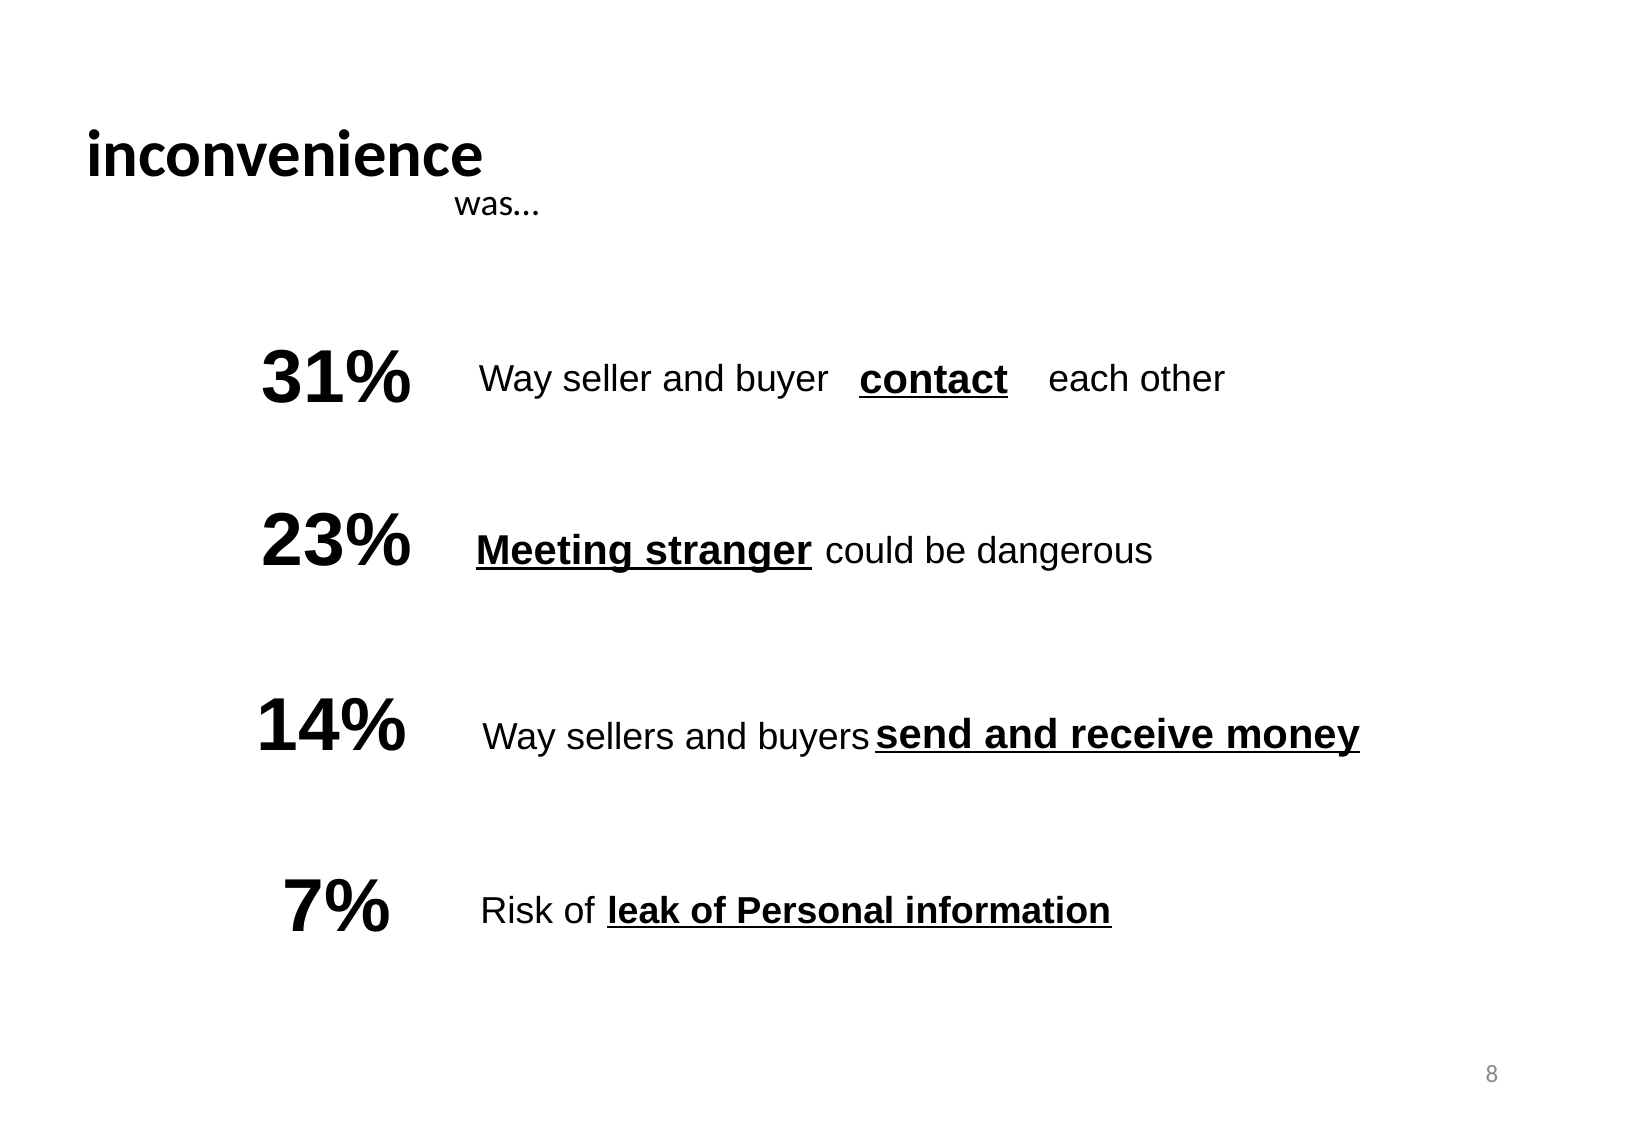

inconvenience
was…
31%
contact
Way seller and buyer                     each other
23%
Meeting stranger
could be dangerous
14%
send and receive money
Way sellers and buyers
7%
Risk of
leak of Personal information
8